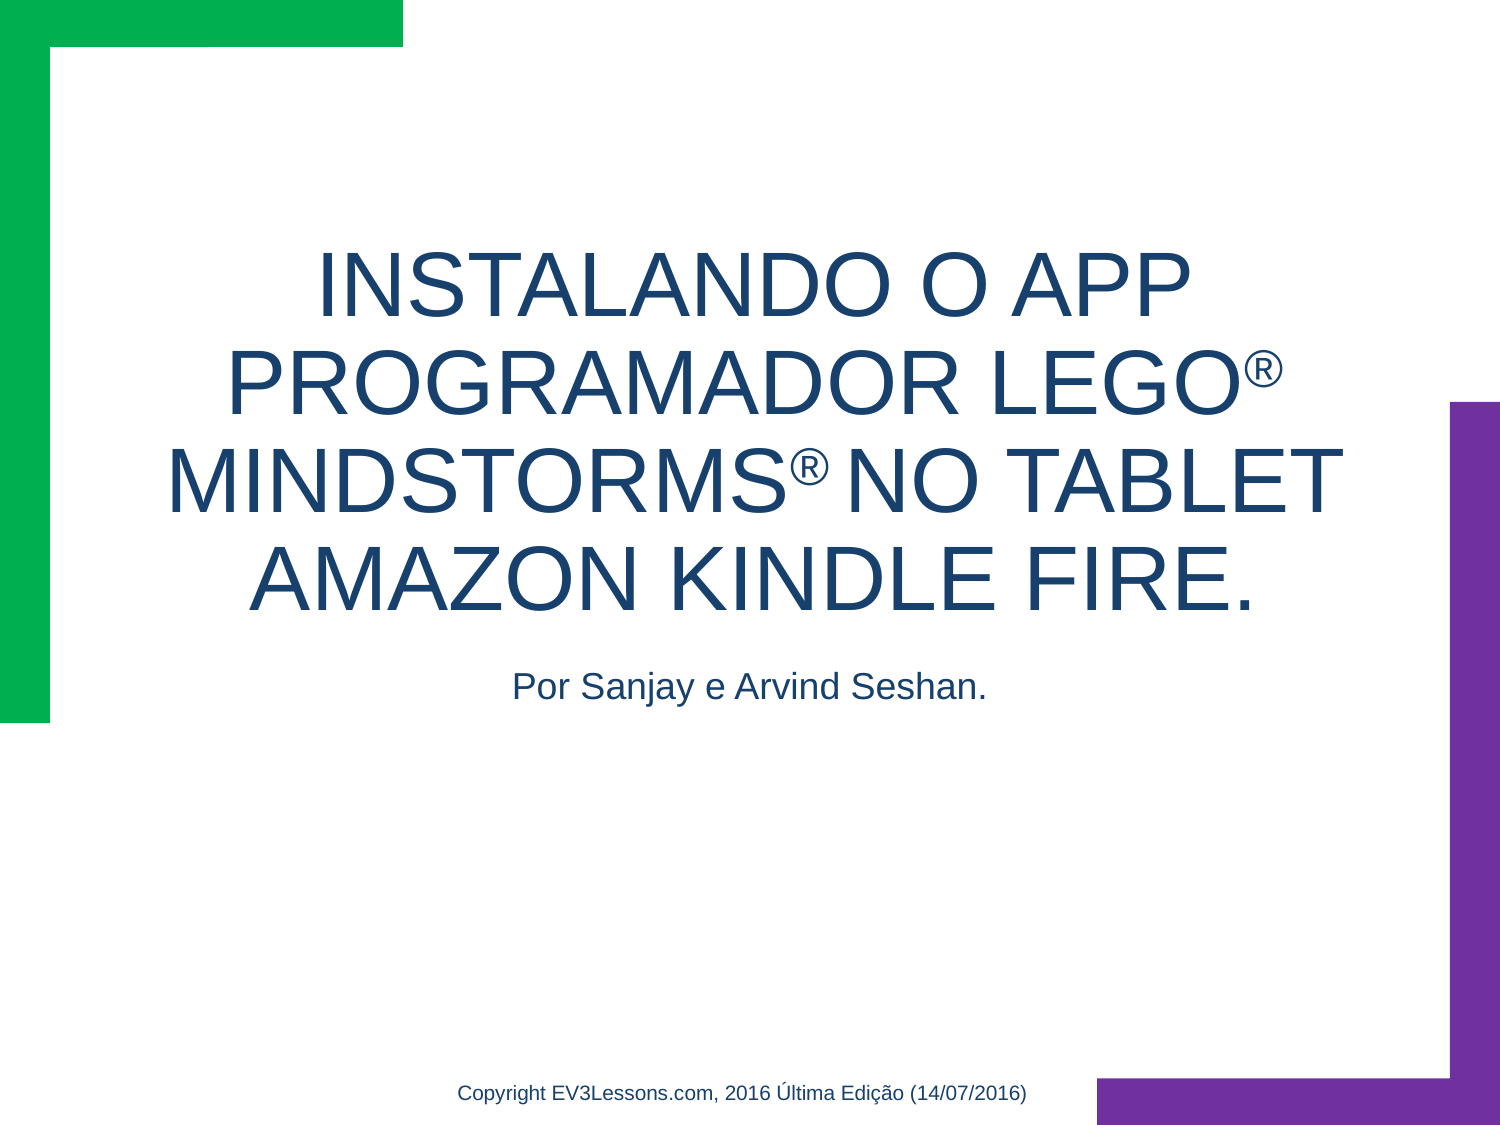

# Instalando o app programador LEGO® MINDSTORMS® no tablet amazon Kindle Fire.
Por Sanjay e Arvind Seshan.
Copyright EV3Lessons.com, 2016 Última Edição (14/07/2016)
1